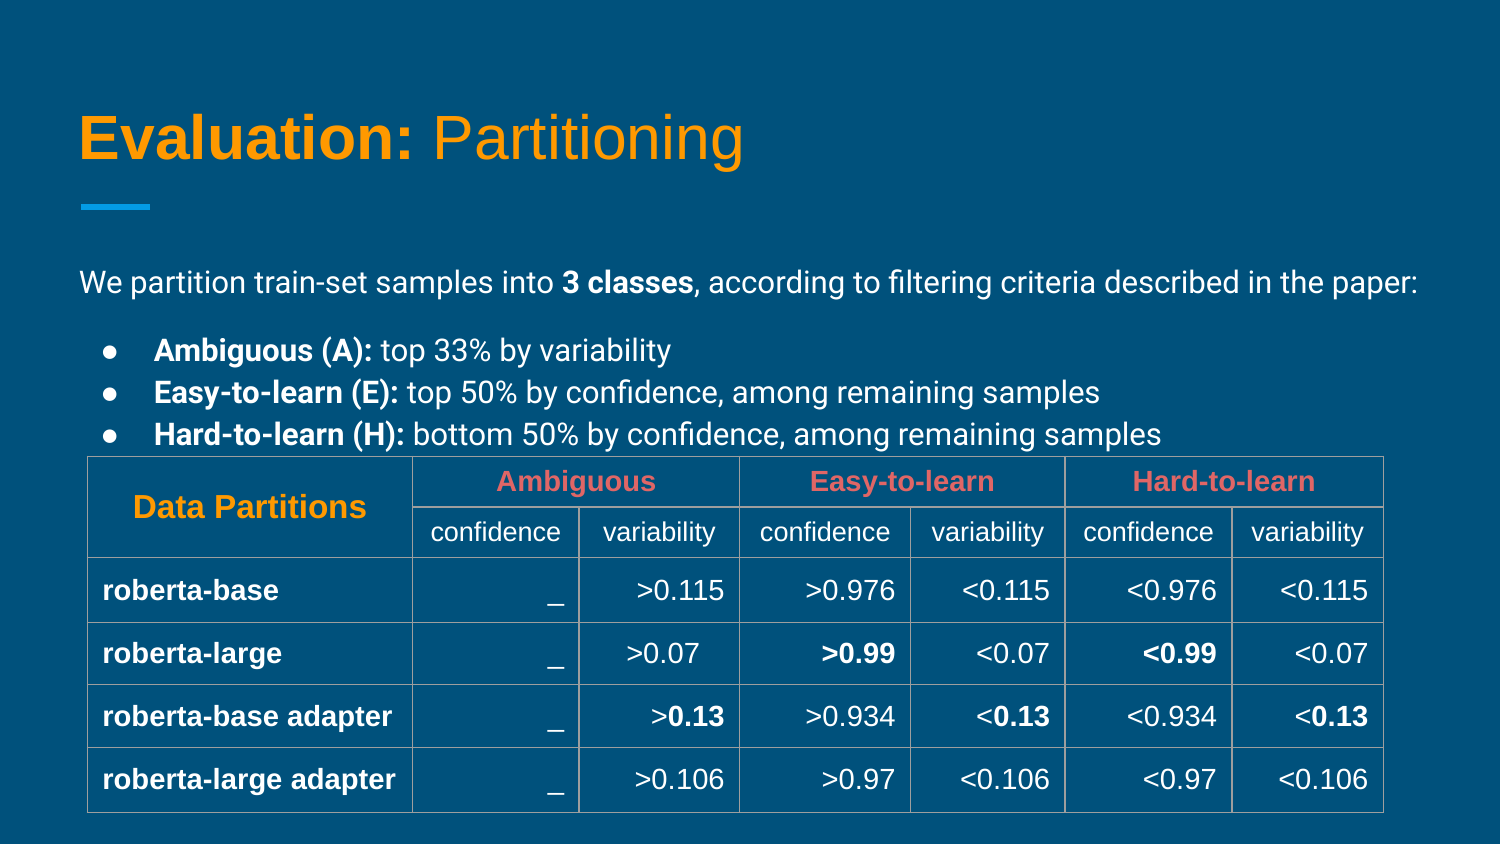

# Evaluation: Partitioning
We partition train-set samples into 3 classes, according to filtering criteria described in the paper:
Ambiguous (A): top 33% by variability
Easy-to-learn (E): top 50% by confidence, among remaining samples
Hard-to-learn (H): bottom 50% by confidence, among remaining samples

| Data Partitions | Ambiguous |  | Easy-to-learn |  | Hard-to-learn |  |
| --- | --- | --- | --- | --- | --- | --- |
|  | confidence | variability | confidence | variability | confidence | variability |
| roberta-base | \_ | >0.115 | >0.976 | <0.115 | <0.976 | <0.115 |
| roberta-large | \_ | >0.07 | >0.99 | <0.07 | <0.99 | <0.07 |
| roberta-base adapter | \_ | >0.13 | >0.934 | <0.13 | <0.934 | <0.13 |
| roberta-large adapter | \_ | >0.106 | >0.97 | <0.106 | <0.97 | <0.106 |